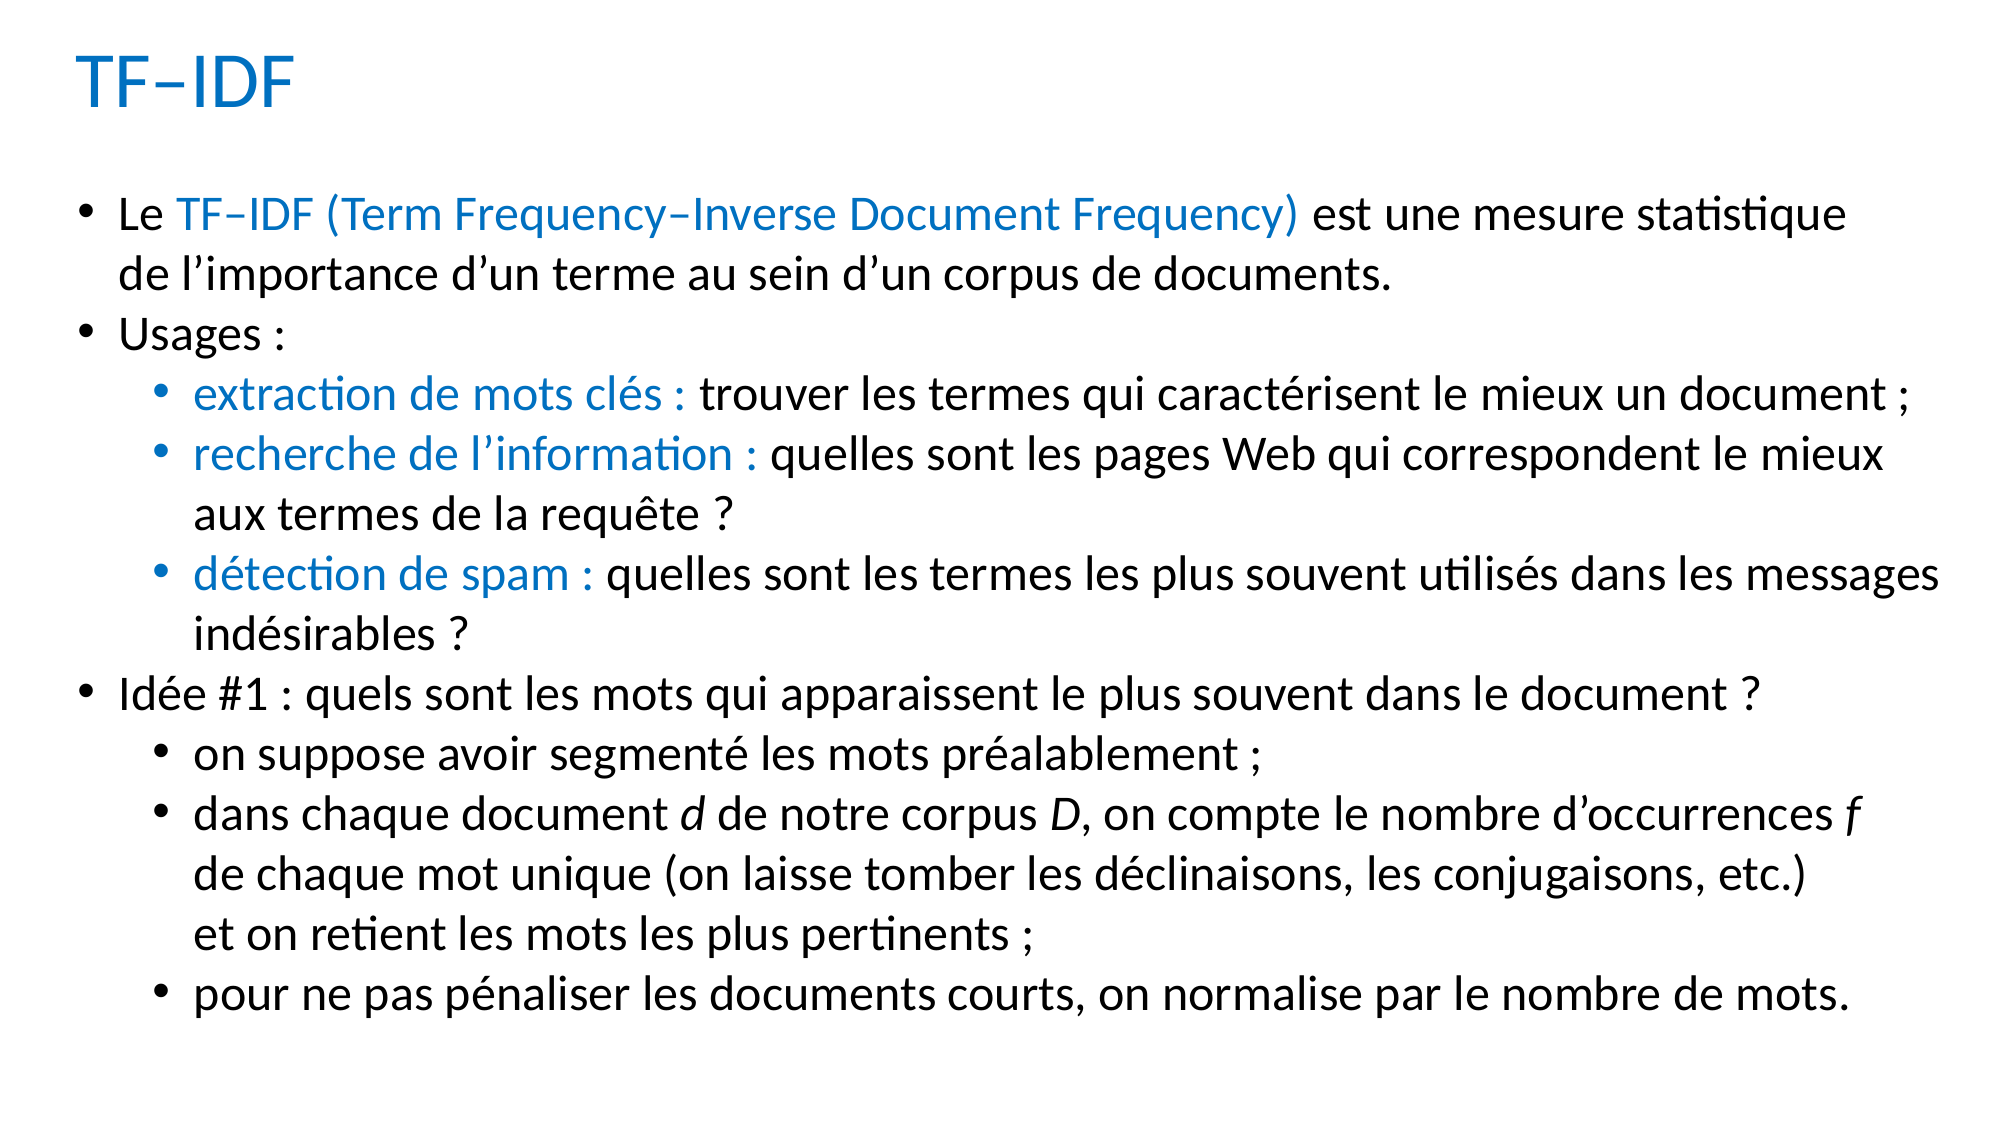

# TF–IDF
Le TF–IDF (Term Frequency–Inverse Document Frequency) est une mesure statistique
de l’importance d’un terme au sein d’un corpus de documents.
Usages :
extraction de mots clés : trouver les termes qui caractérisent le mieux un document ;
recherche de l’information : quelles sont les pages Web qui correspondent le mieux
aux termes de la requête ?
détection de spam : quelles sont les termes les plus souvent utilisés dans les messages indésirables ?
Idée #1 : quels sont les mots qui apparaissent le plus souvent dans le document ?
on suppose avoir segmenté les mots préalablement ;
dans chaque document d de notre corpus D, on compte le nombre d’occurrences f
de chaque mot unique (on laisse tomber les déclinaisons, les conjugaisons, etc.)
et on retient les mots les plus pertinents ;
pour ne pas pénaliser les documents courts, on normalise par le nombre de mots.